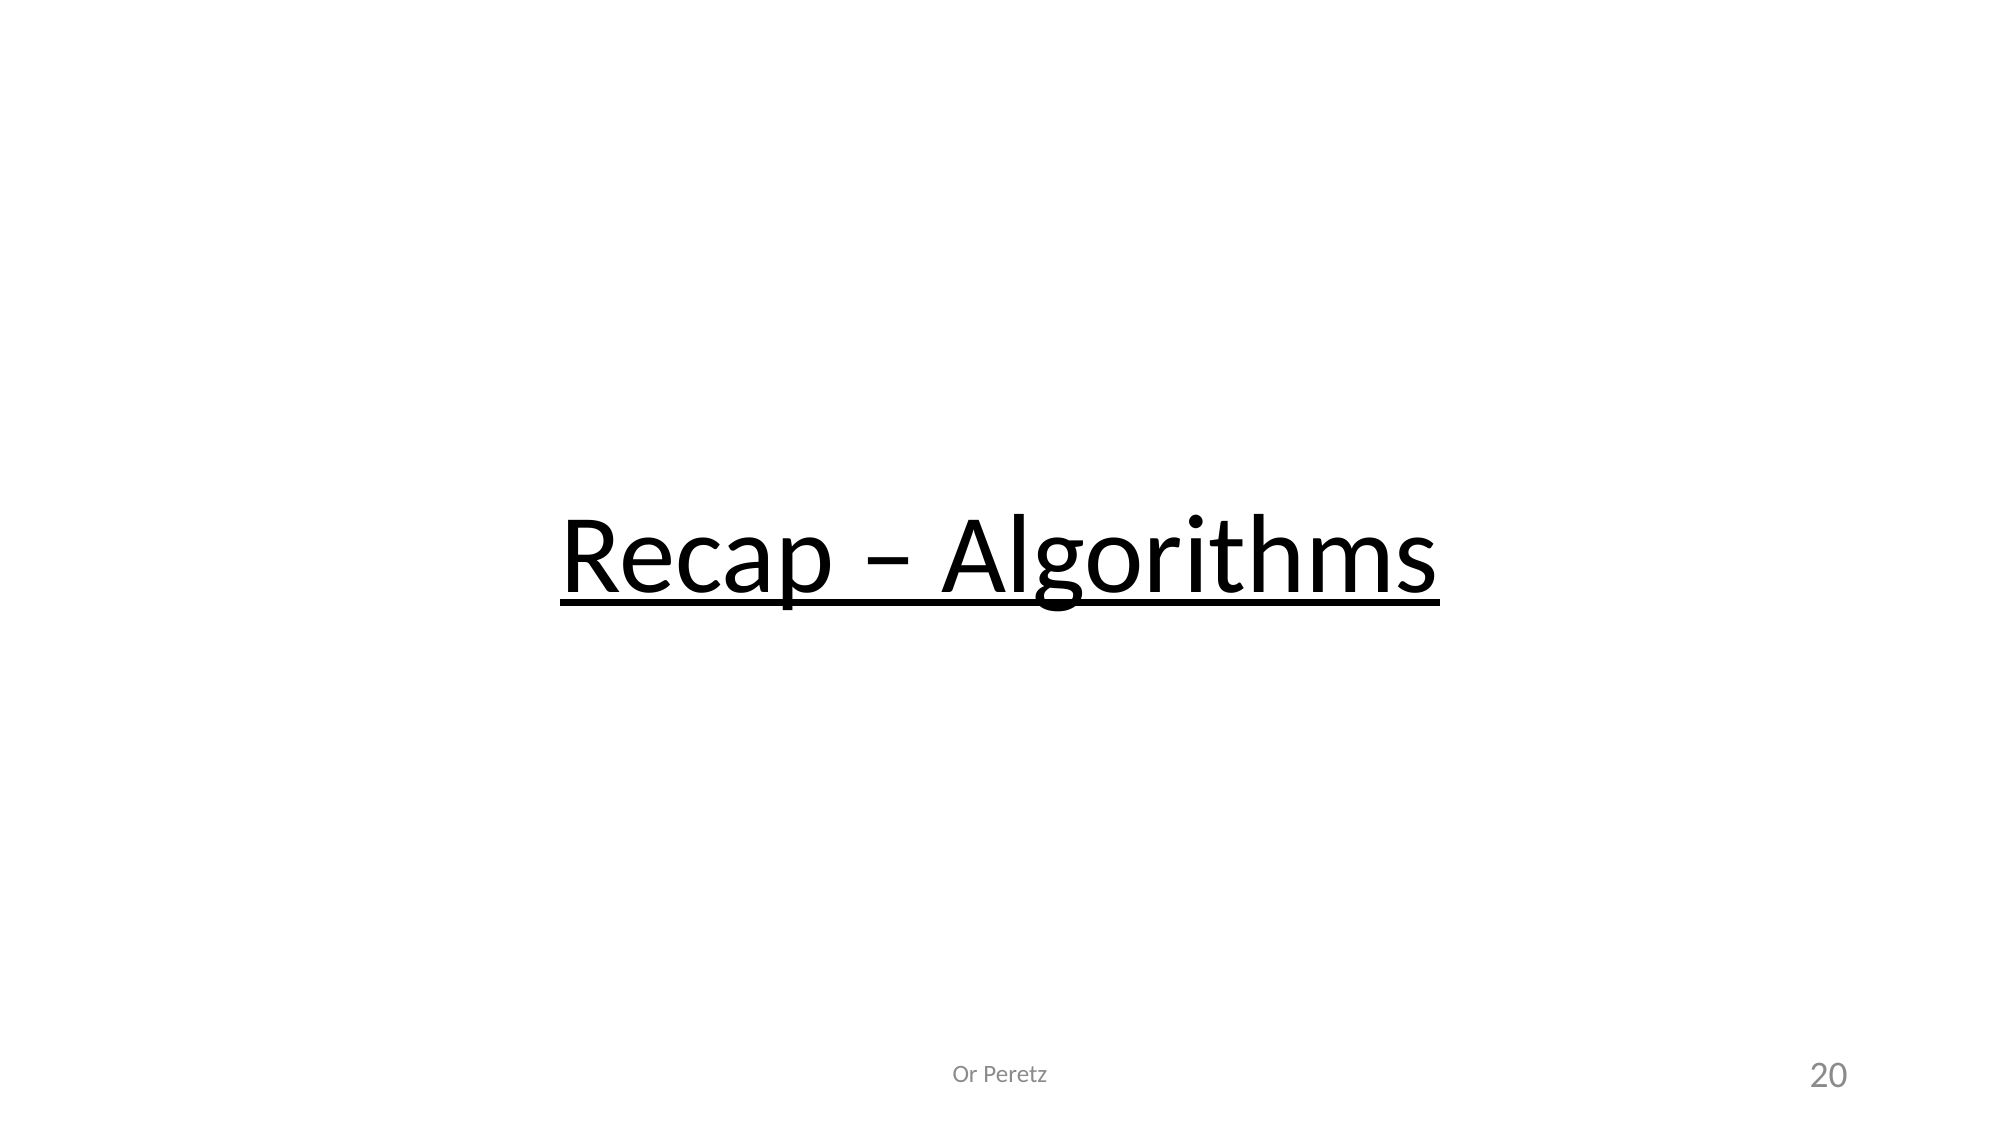

# Recap – Algorithms
Or Peretz
20